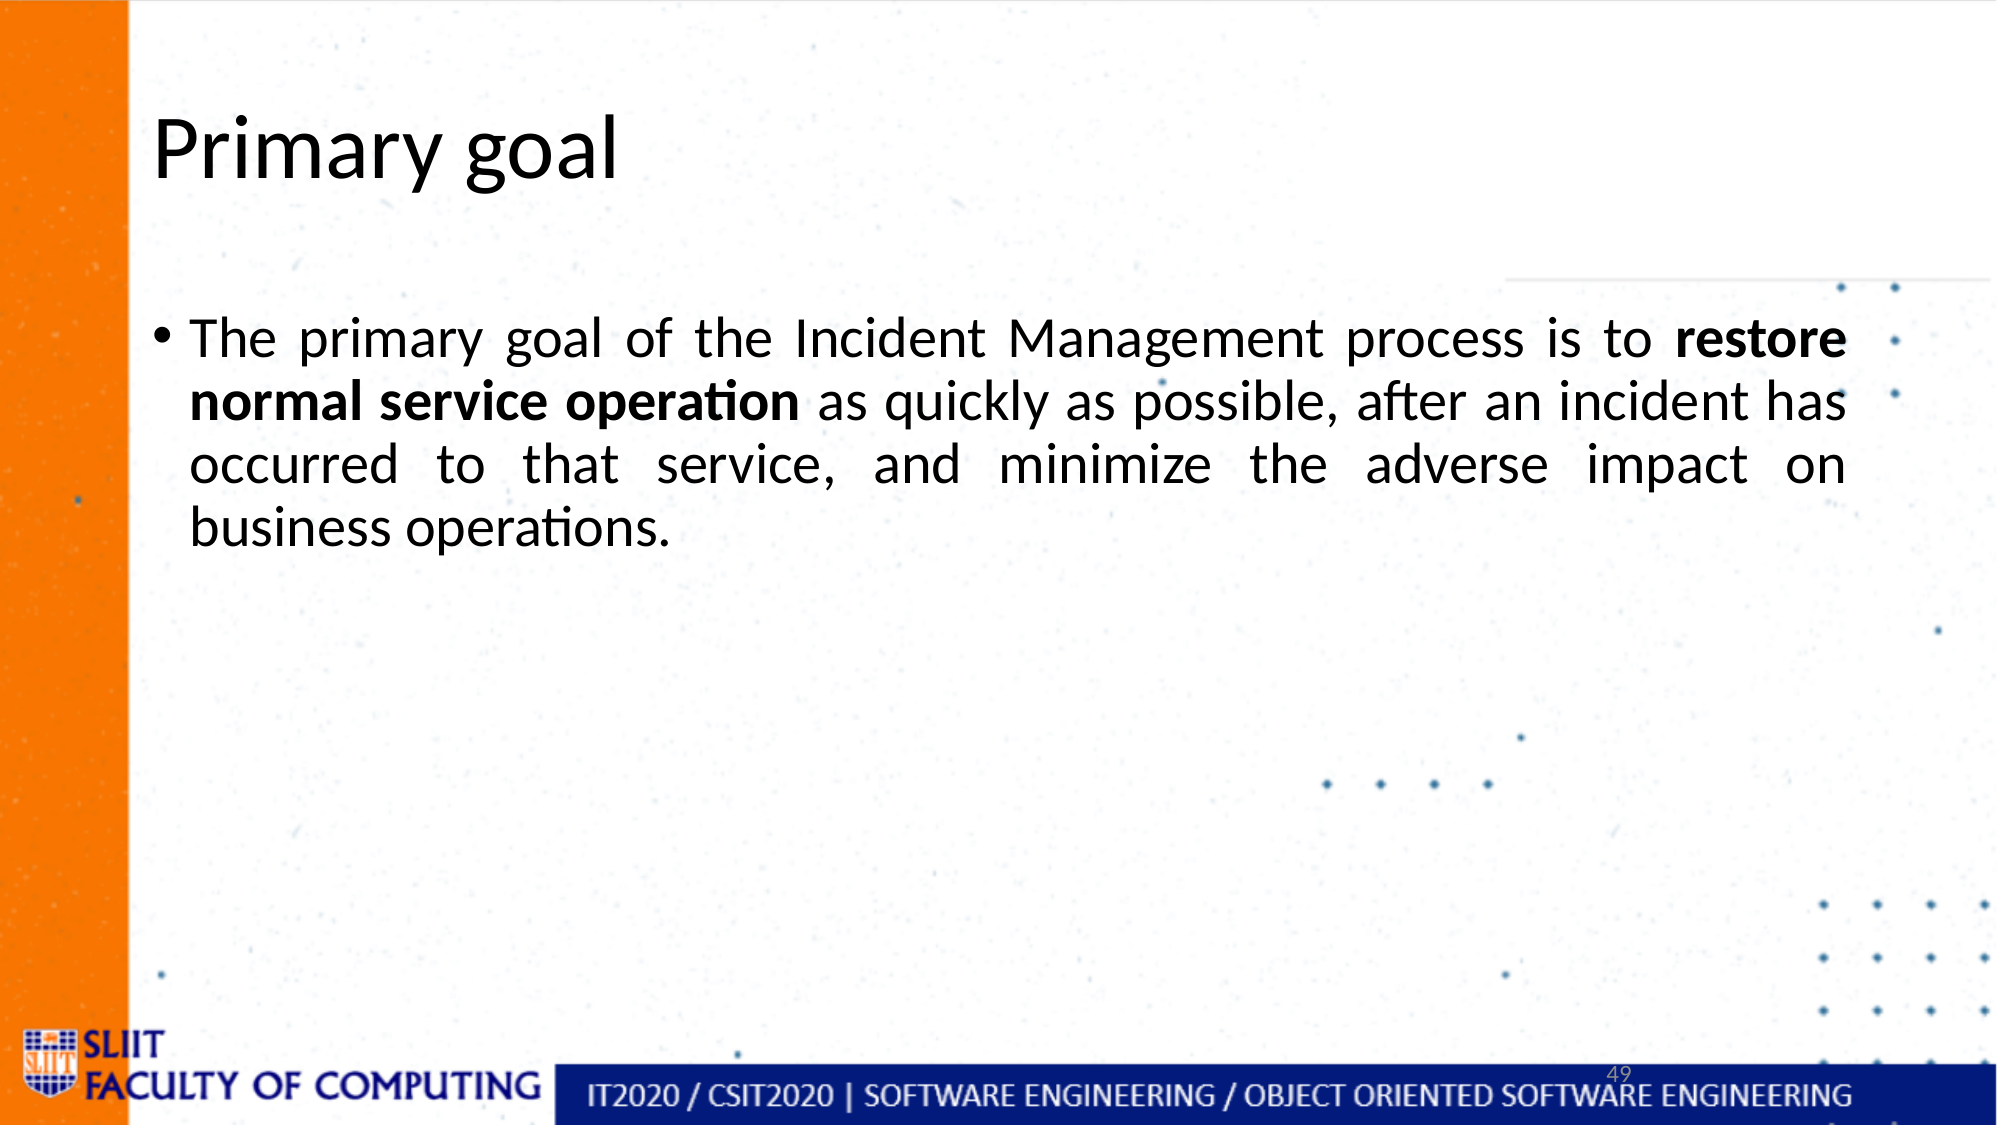

# Primary goal
The primary goal of the Incident Management process is to restore normal service operation as quickly as possible, after an incident has occurred to that service, and minimize the adverse impact on business operations.

49